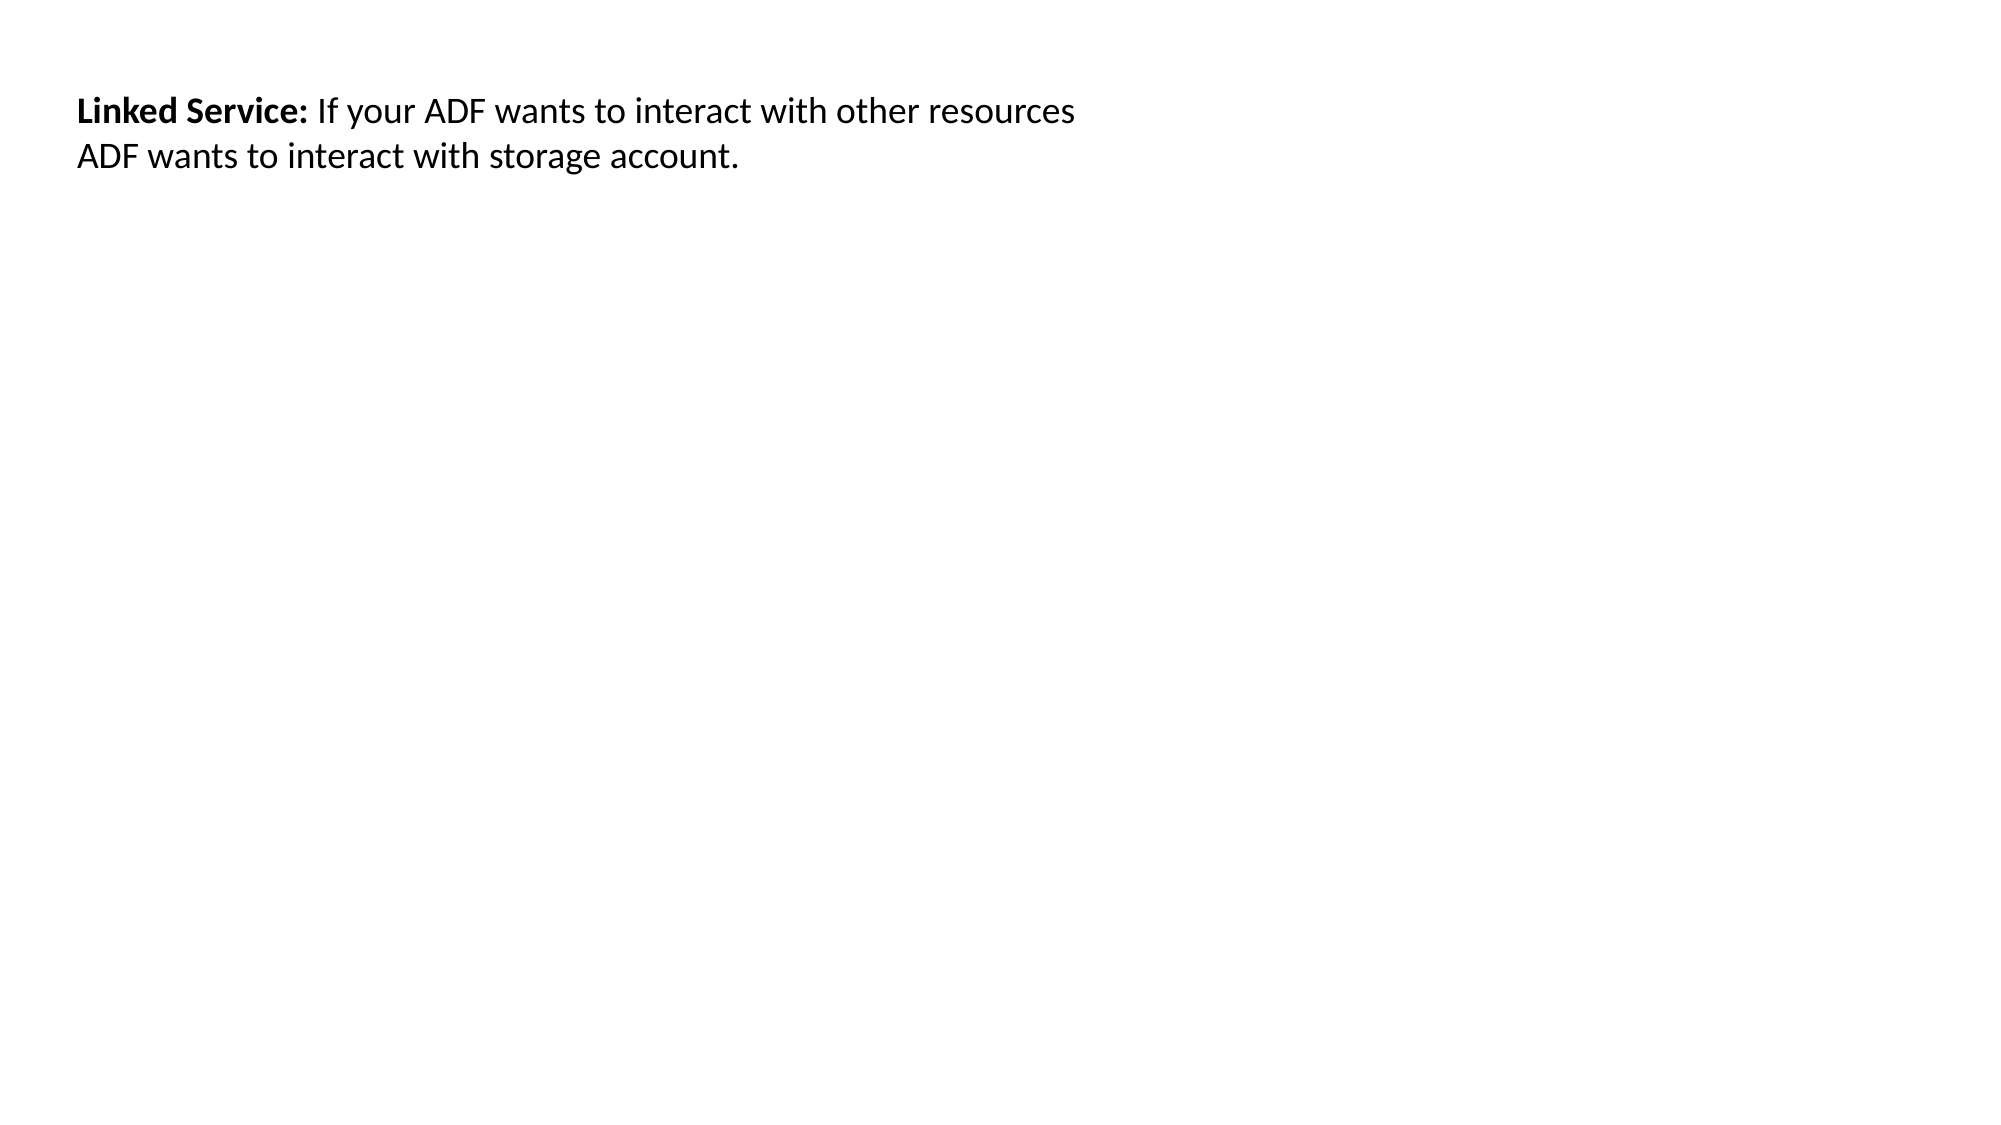

Linked Service: If your ADF wants to interact with other resources
ADF wants to interact with storage account.